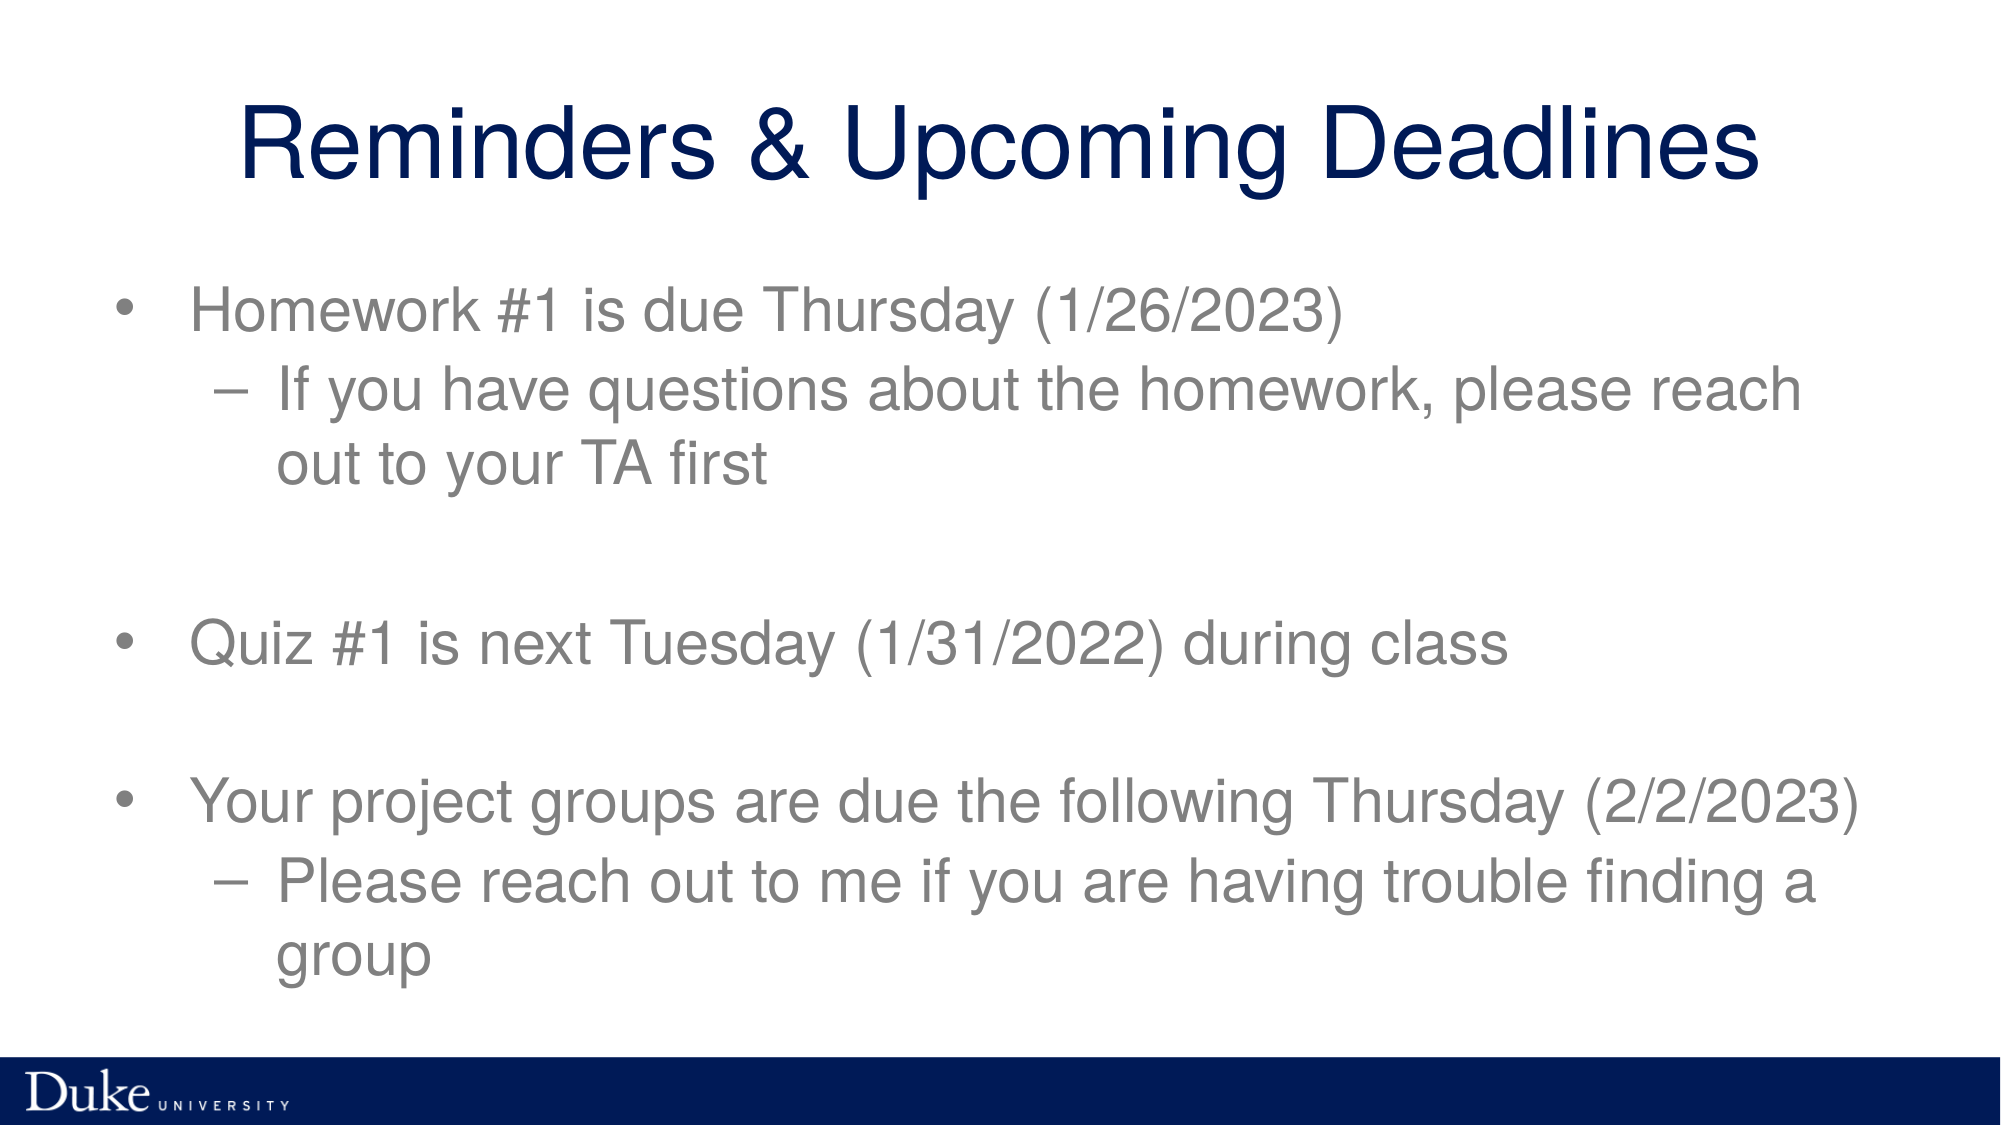

# Reminders & Upcoming Deadlines
Homework #1 is due Thursday (1/26/2023)
If you have questions about the homework, please reach out to your TA first

Quiz #1 is next Tuesday (1/31/2022) during class

Your project groups are due the following Thursday (2/2/2023)
Please reach out to me if you are having trouble finding a group